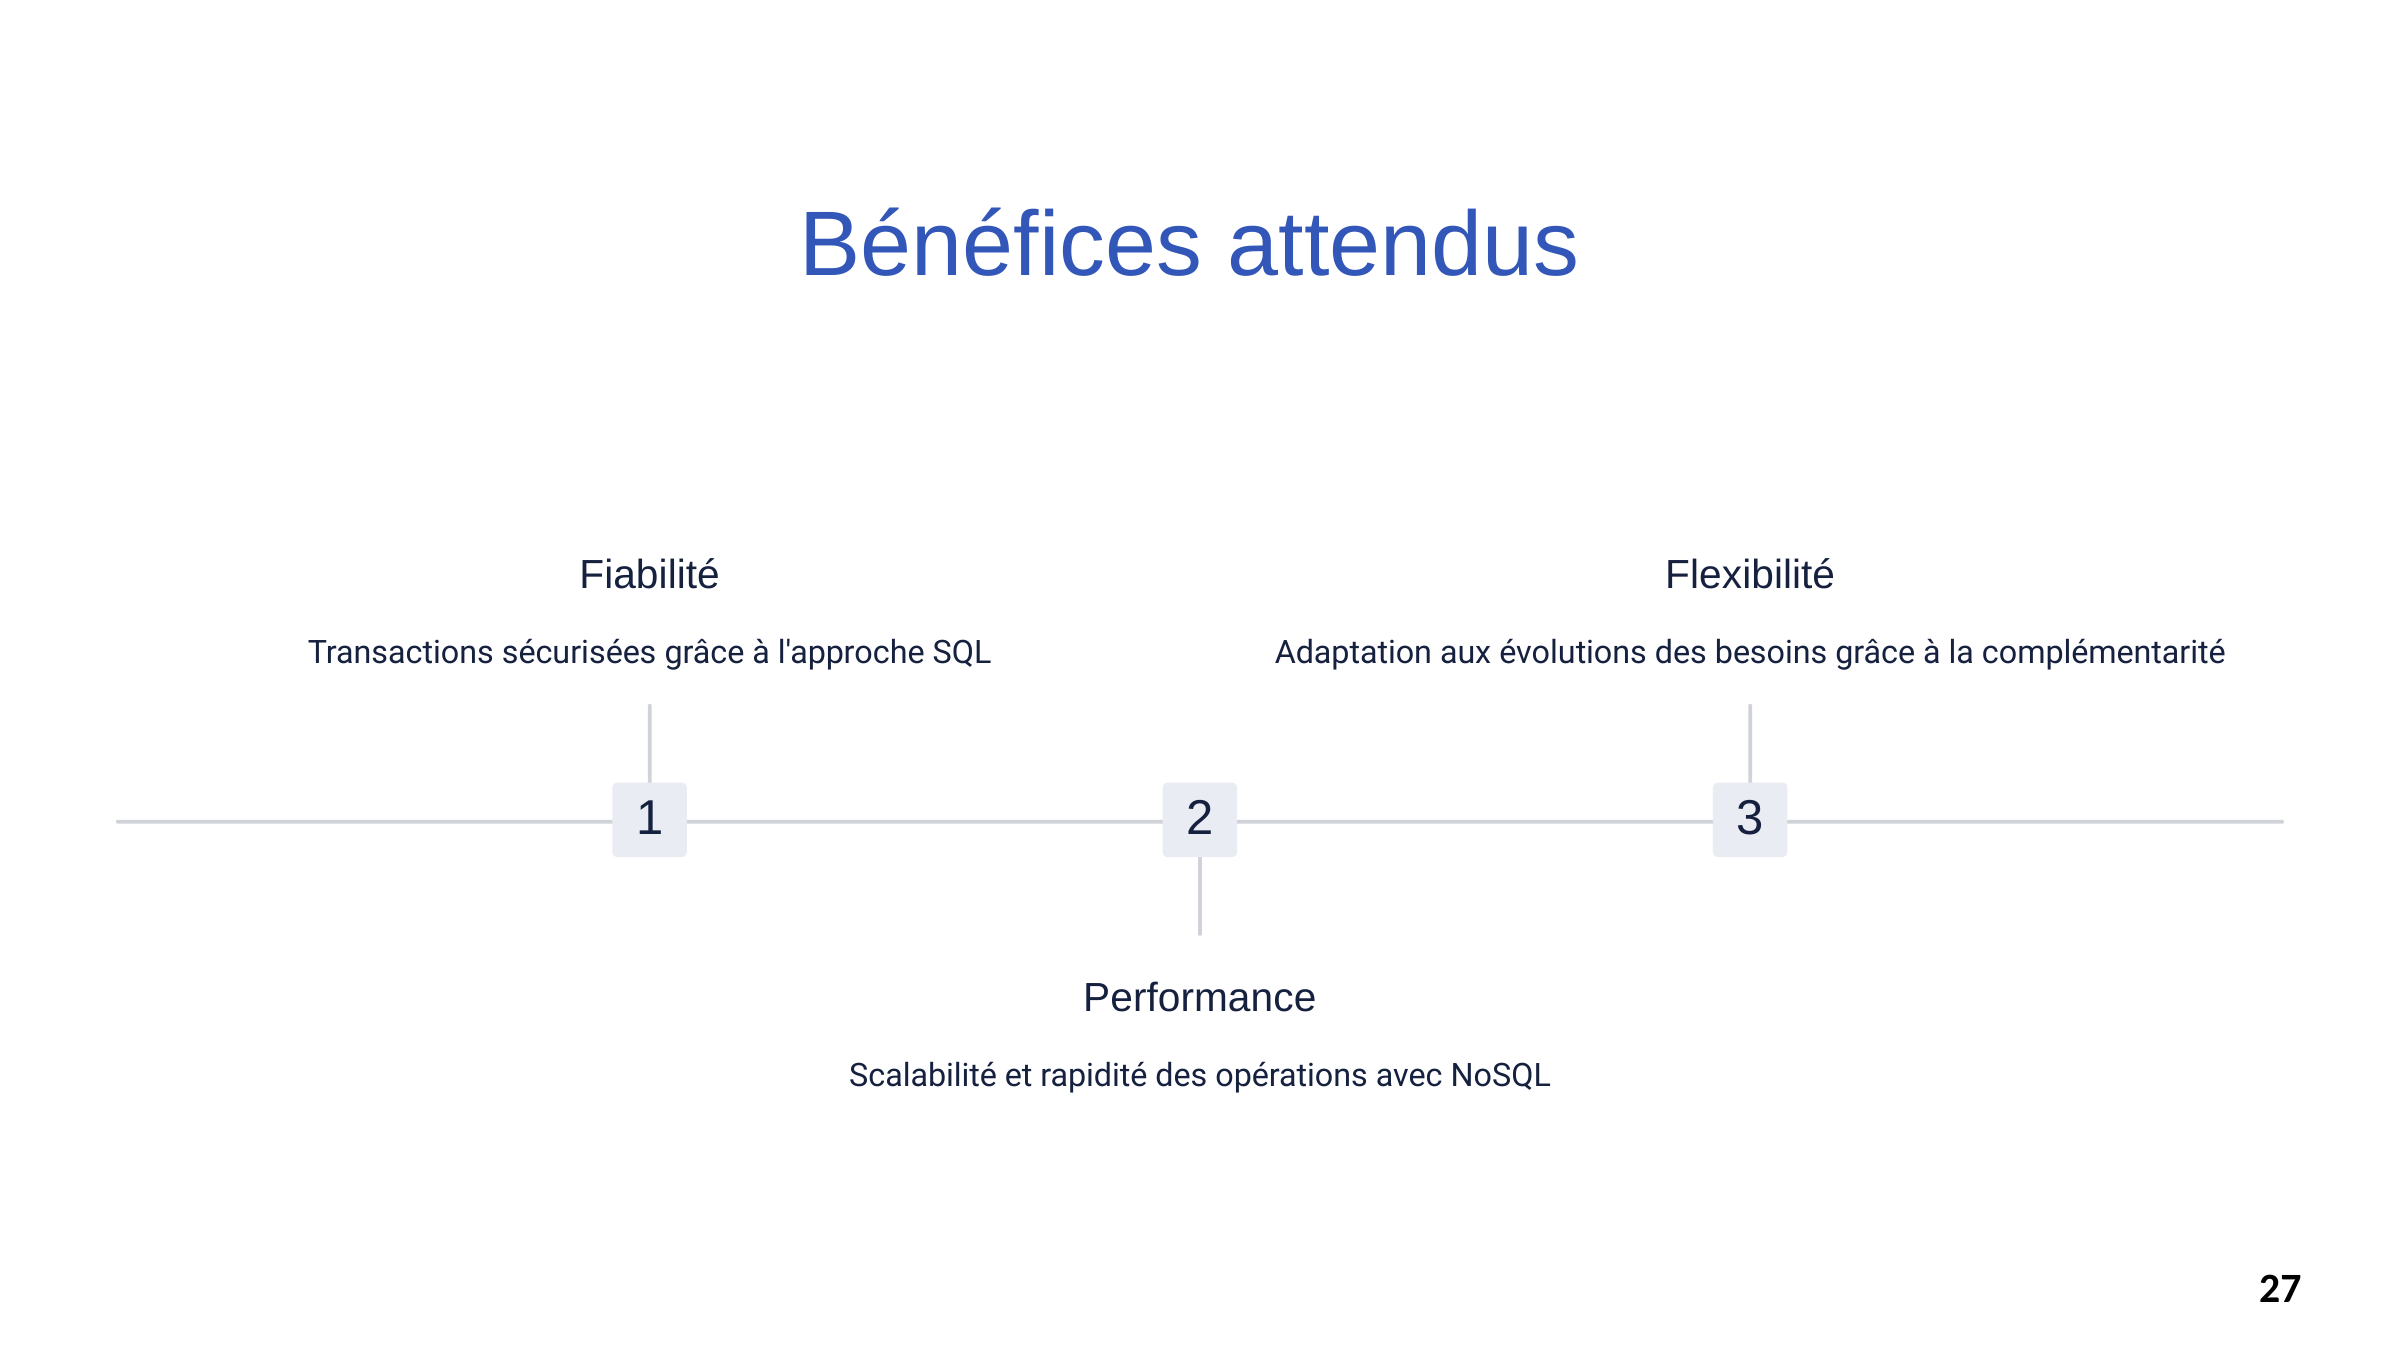

Bénéfices attendus
Fiabilité
Flexibilité
Transactions sécurisées grâce à l'approche SQL
Adaptation aux évolutions des besoins grâce à la complémentarité

1
2
3

Performance
Scalabilité et rapidité des opérations avec NoSQL
27